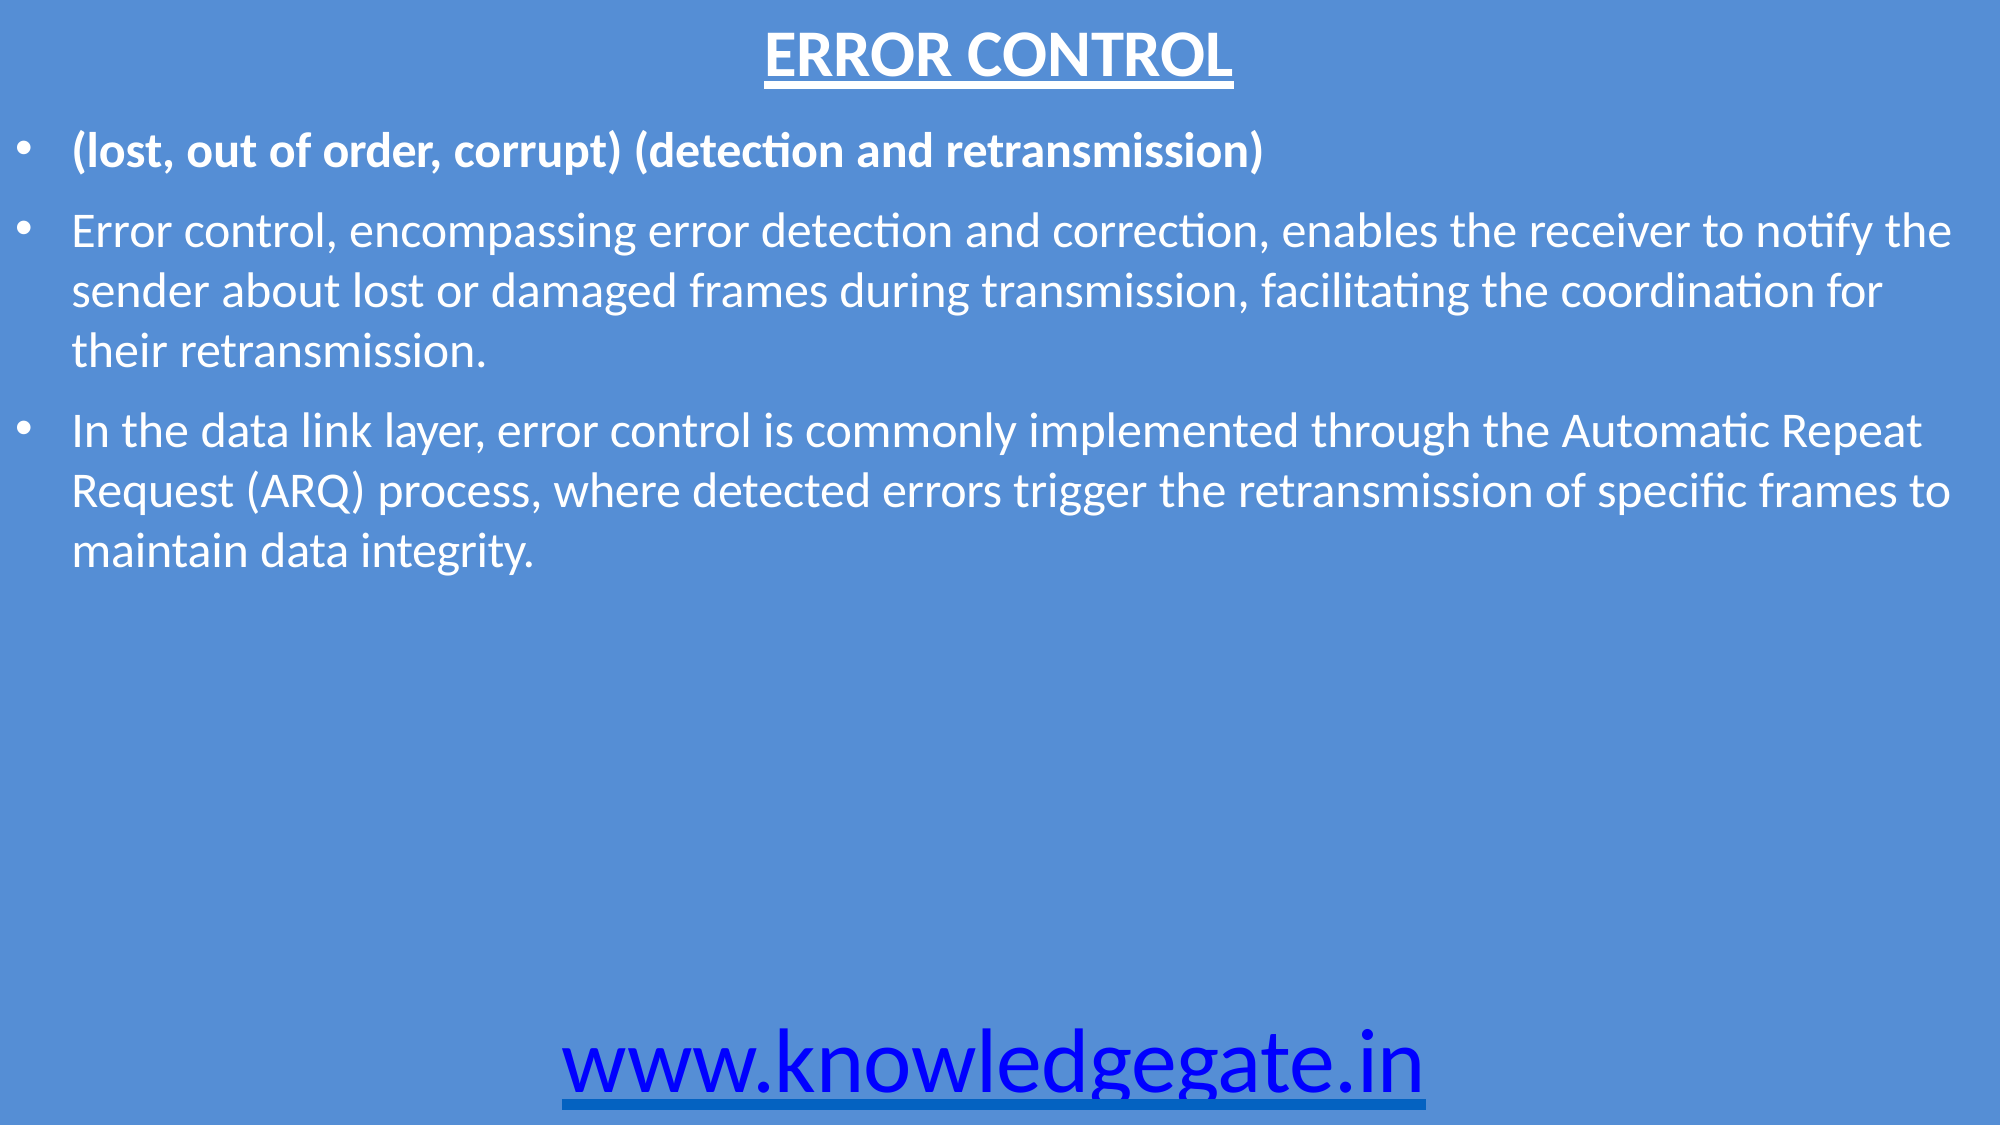

# ERROR CONTROL
(lost, out of order, corrupt) (detection and retransmission)
Error control, encompassing error detection and correction, enables the receiver to notify the  sender about lost or damaged frames during transmission, facilitating the coordination for  their retransmission.
In the data link layer, error control is commonly implemented through the Automatic Repeat  Request (ARQ) process, where detected errors trigger the retransmission of specific frames to  maintain data integrity.
www.knowledgegate.in